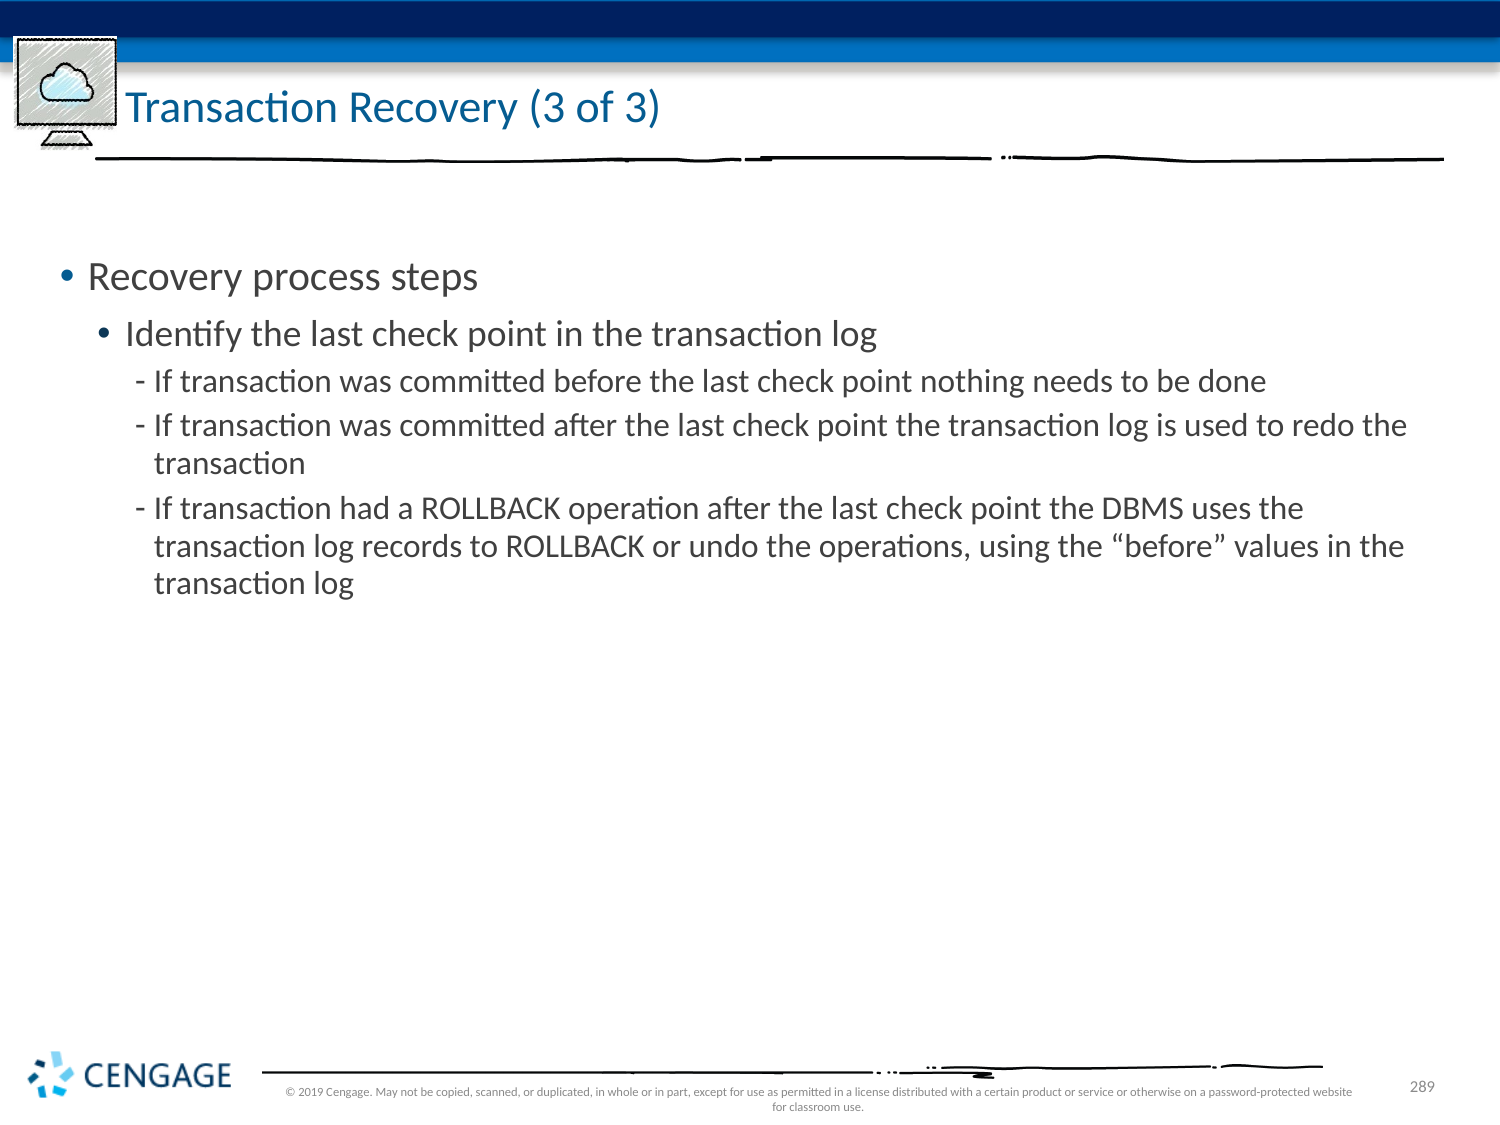

# Transaction Recovery (3 of 3)
Recovery process steps
Identify the last check point in the transaction log
If transaction was committed before the last check point nothing needs to be done
If transaction was committed after the last check point the transaction log is used to redo the transaction
If transaction had a ROLLBACK operation after the last check point the DBMS uses the transaction log records to ROLLBACK or undo the operations, using the “before” values in the transaction log
© 2019 Cengage. May not be copied, scanned, or duplicated, in whole or in part, except for use as permitted in a license distributed with a certain product or service or otherwise on a password-protected website for classroom use.